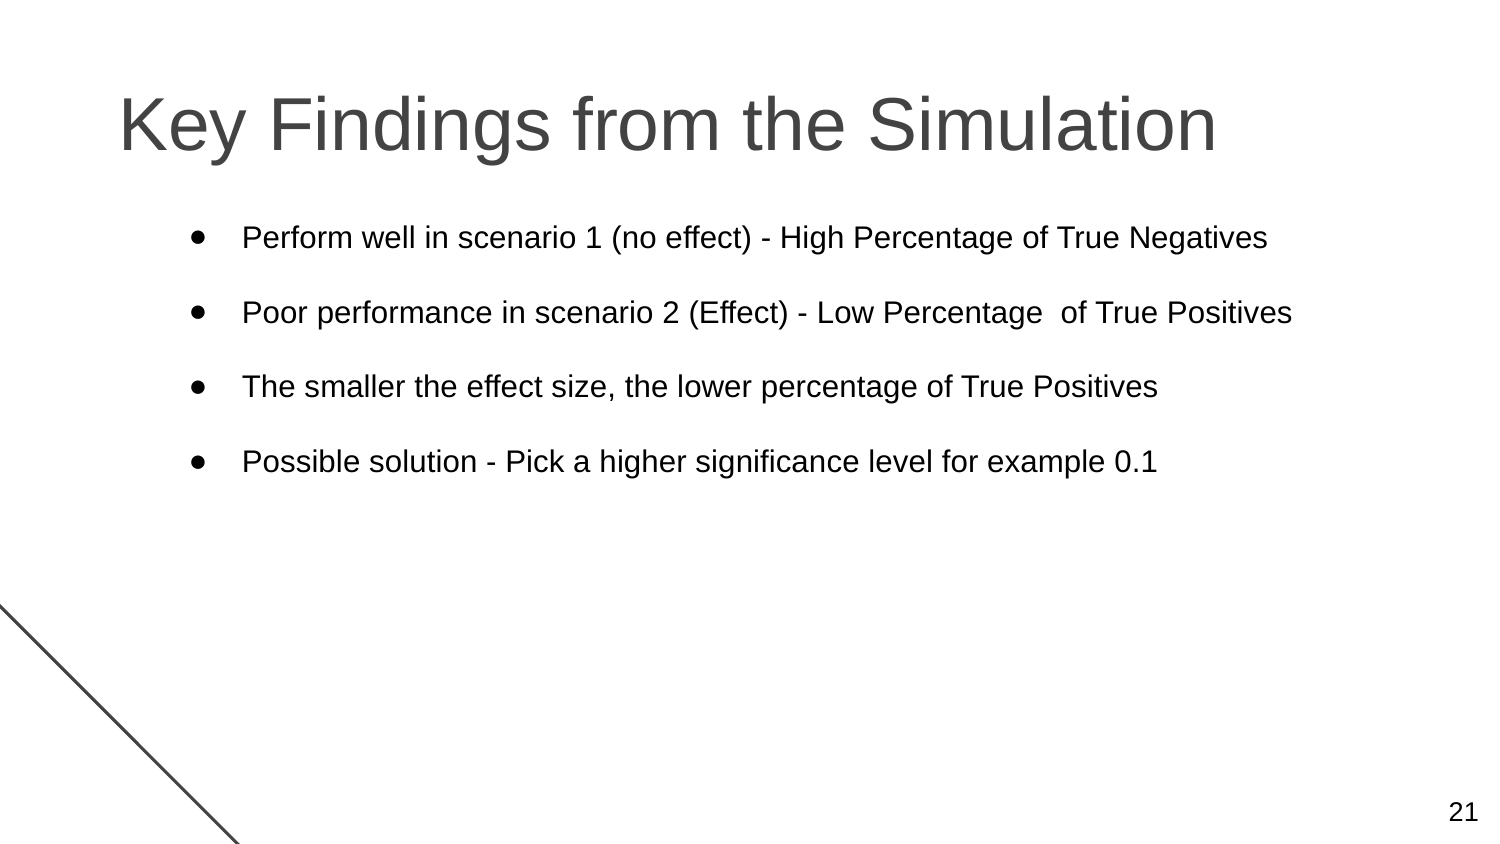

Key Findings from the Simulation
Perform well in scenario 1 (no effect) - High Percentage of True Negatives

Poor performance in scenario 2 (Effect) - Low Percentage  of True Positives

The smaller the effect size, the lower percentage of True Positives

Possible solution - Pick a higher significance level for example 0.1
21